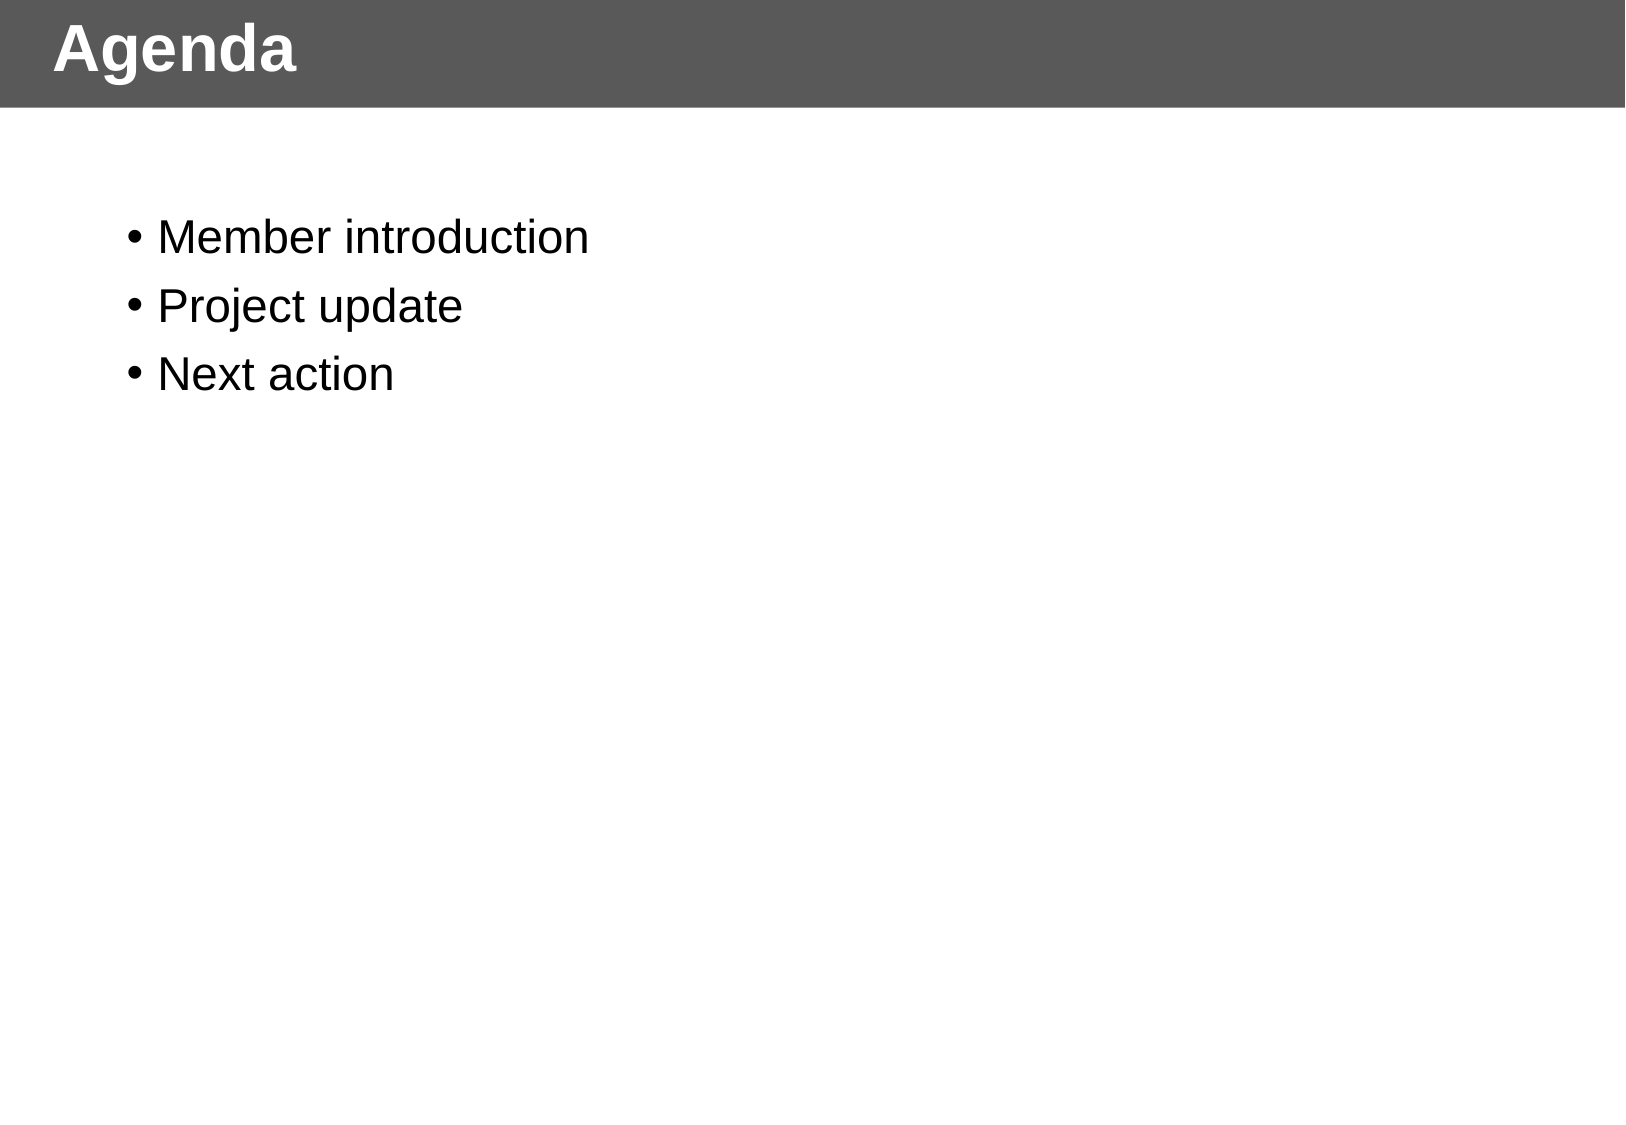

Agenda
3
Member introduction
Project update
Next action